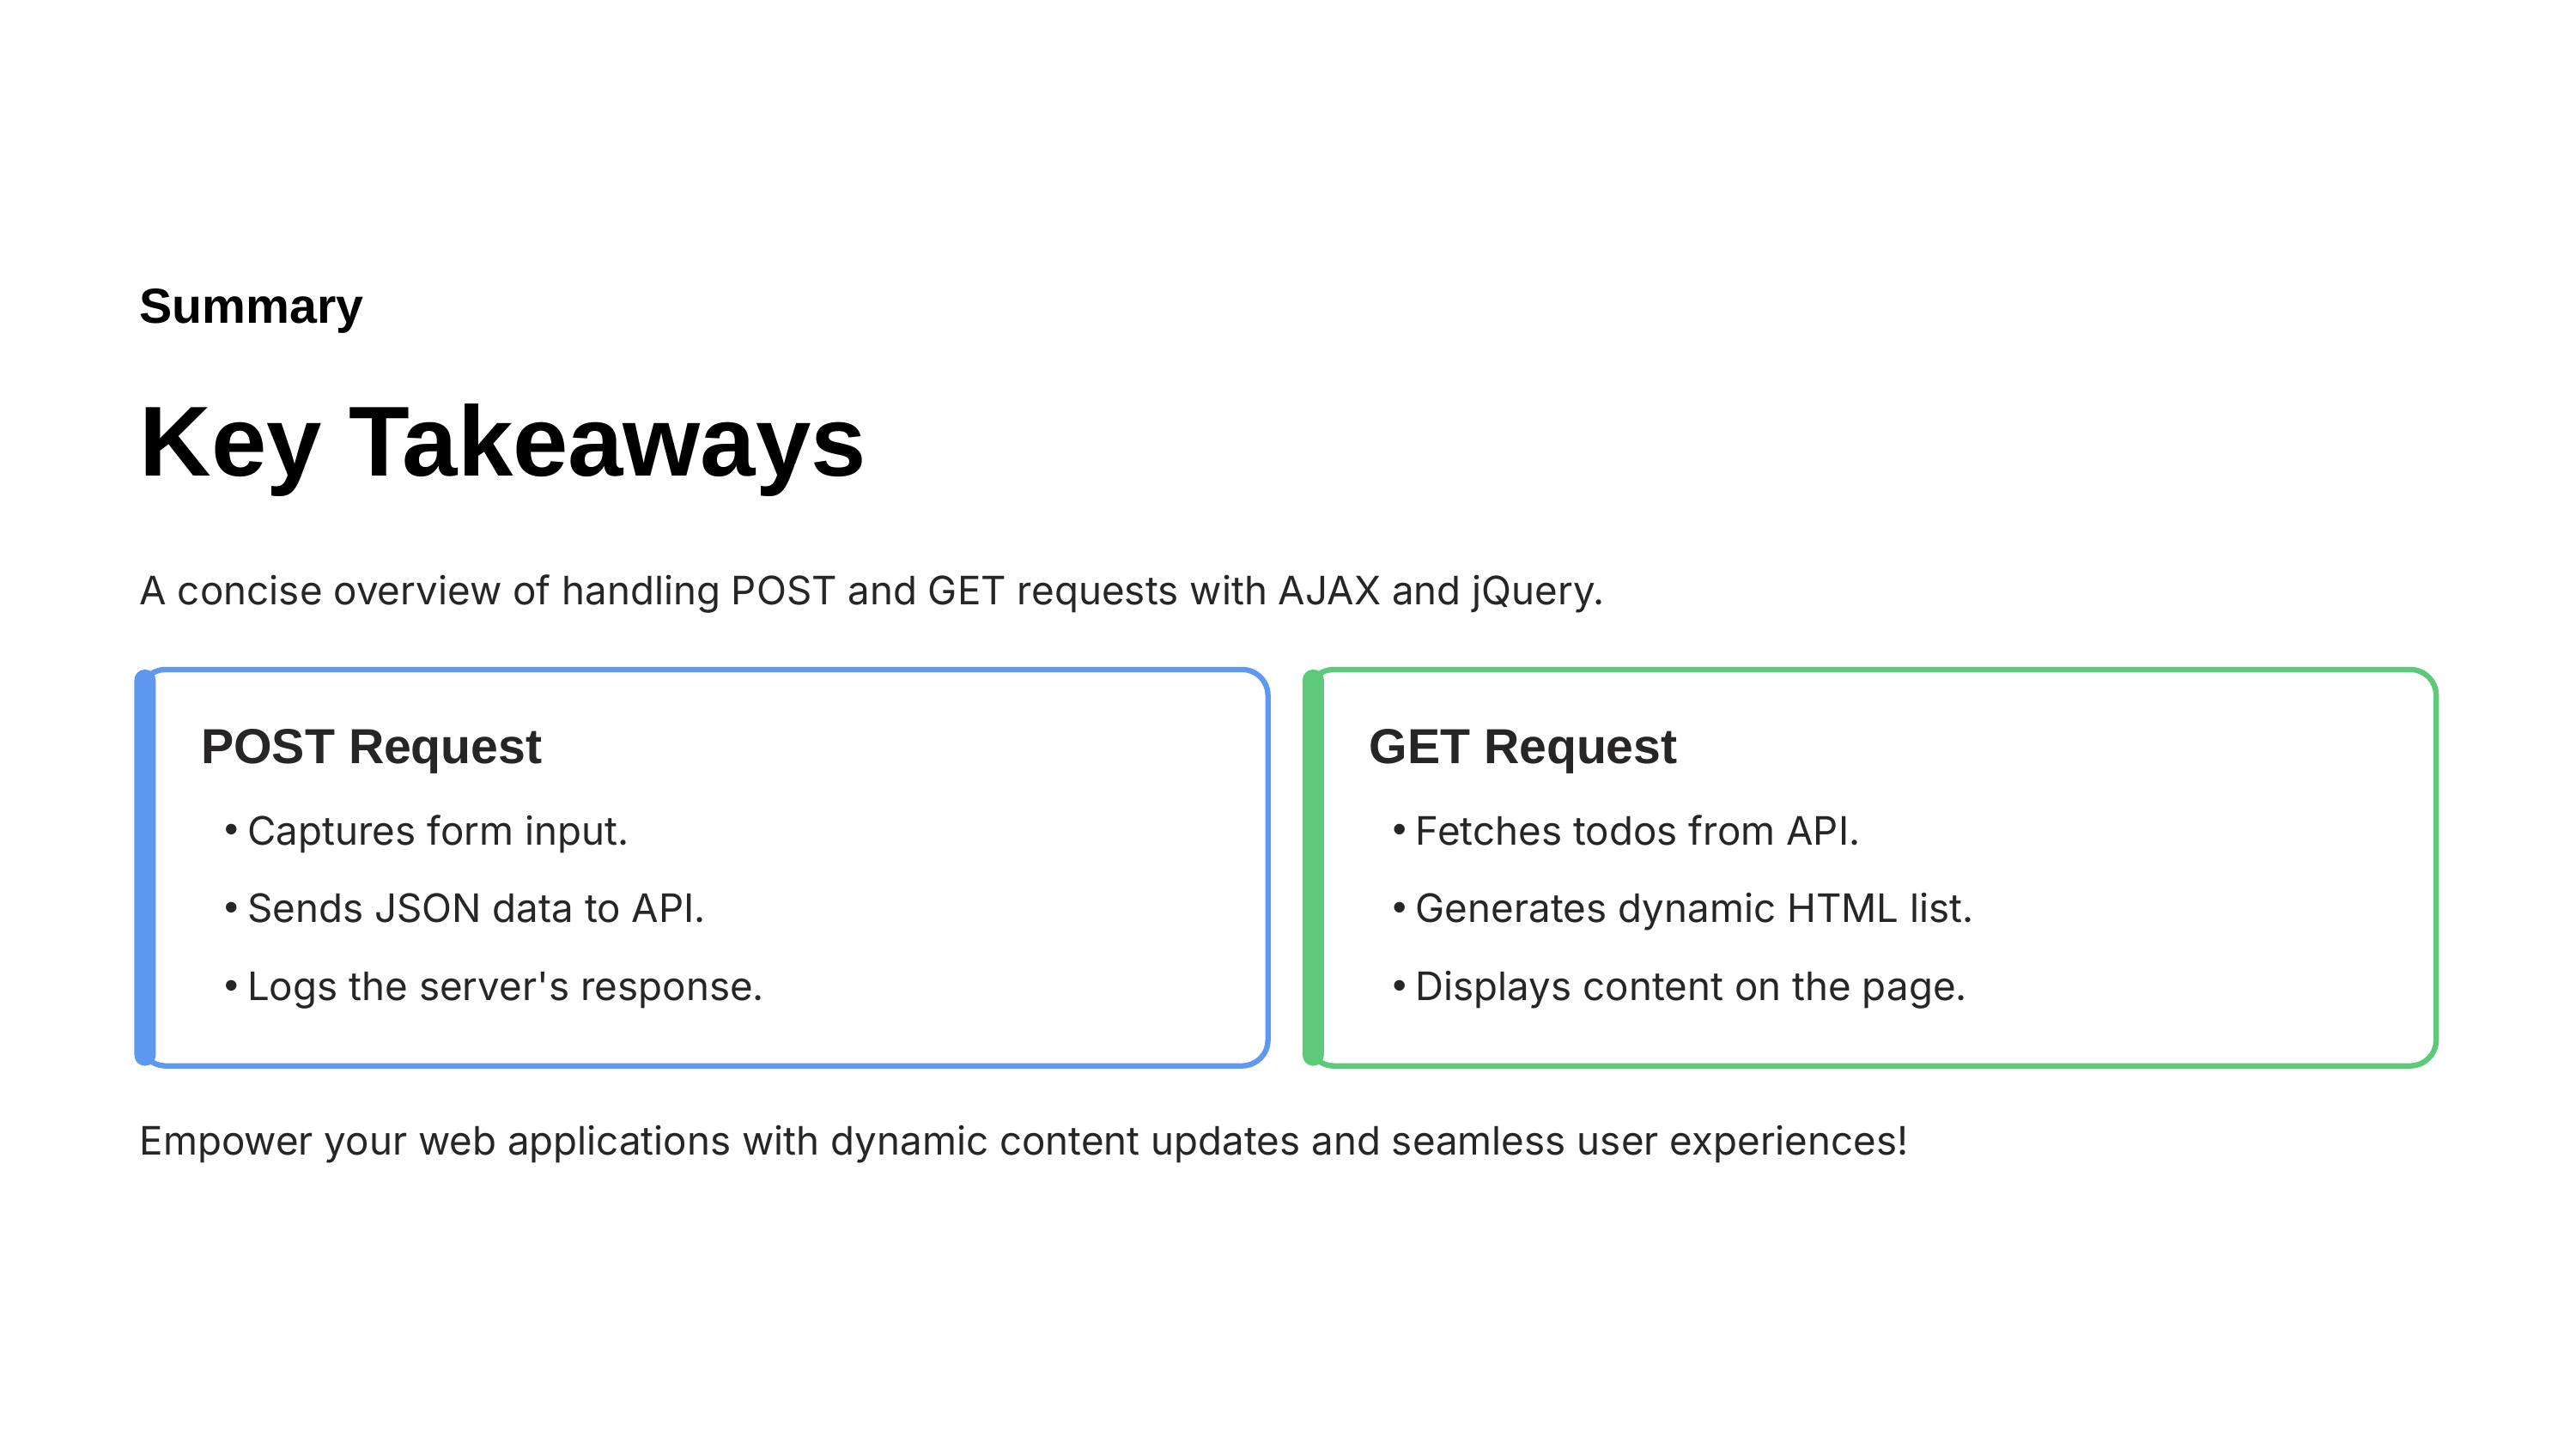

Summary
Key Takeaways
A concise overview of handling POST and GET requests with AJAX and jQuery.

POST Request
GET Request
Captures form input.
Fetches todos from API.
Sends JSON data to API.
Generates dynamic HTML list.
Logs the server's response.
Displays content on the page.
Empower your web applications with dynamic content updates and seamless user experiences!